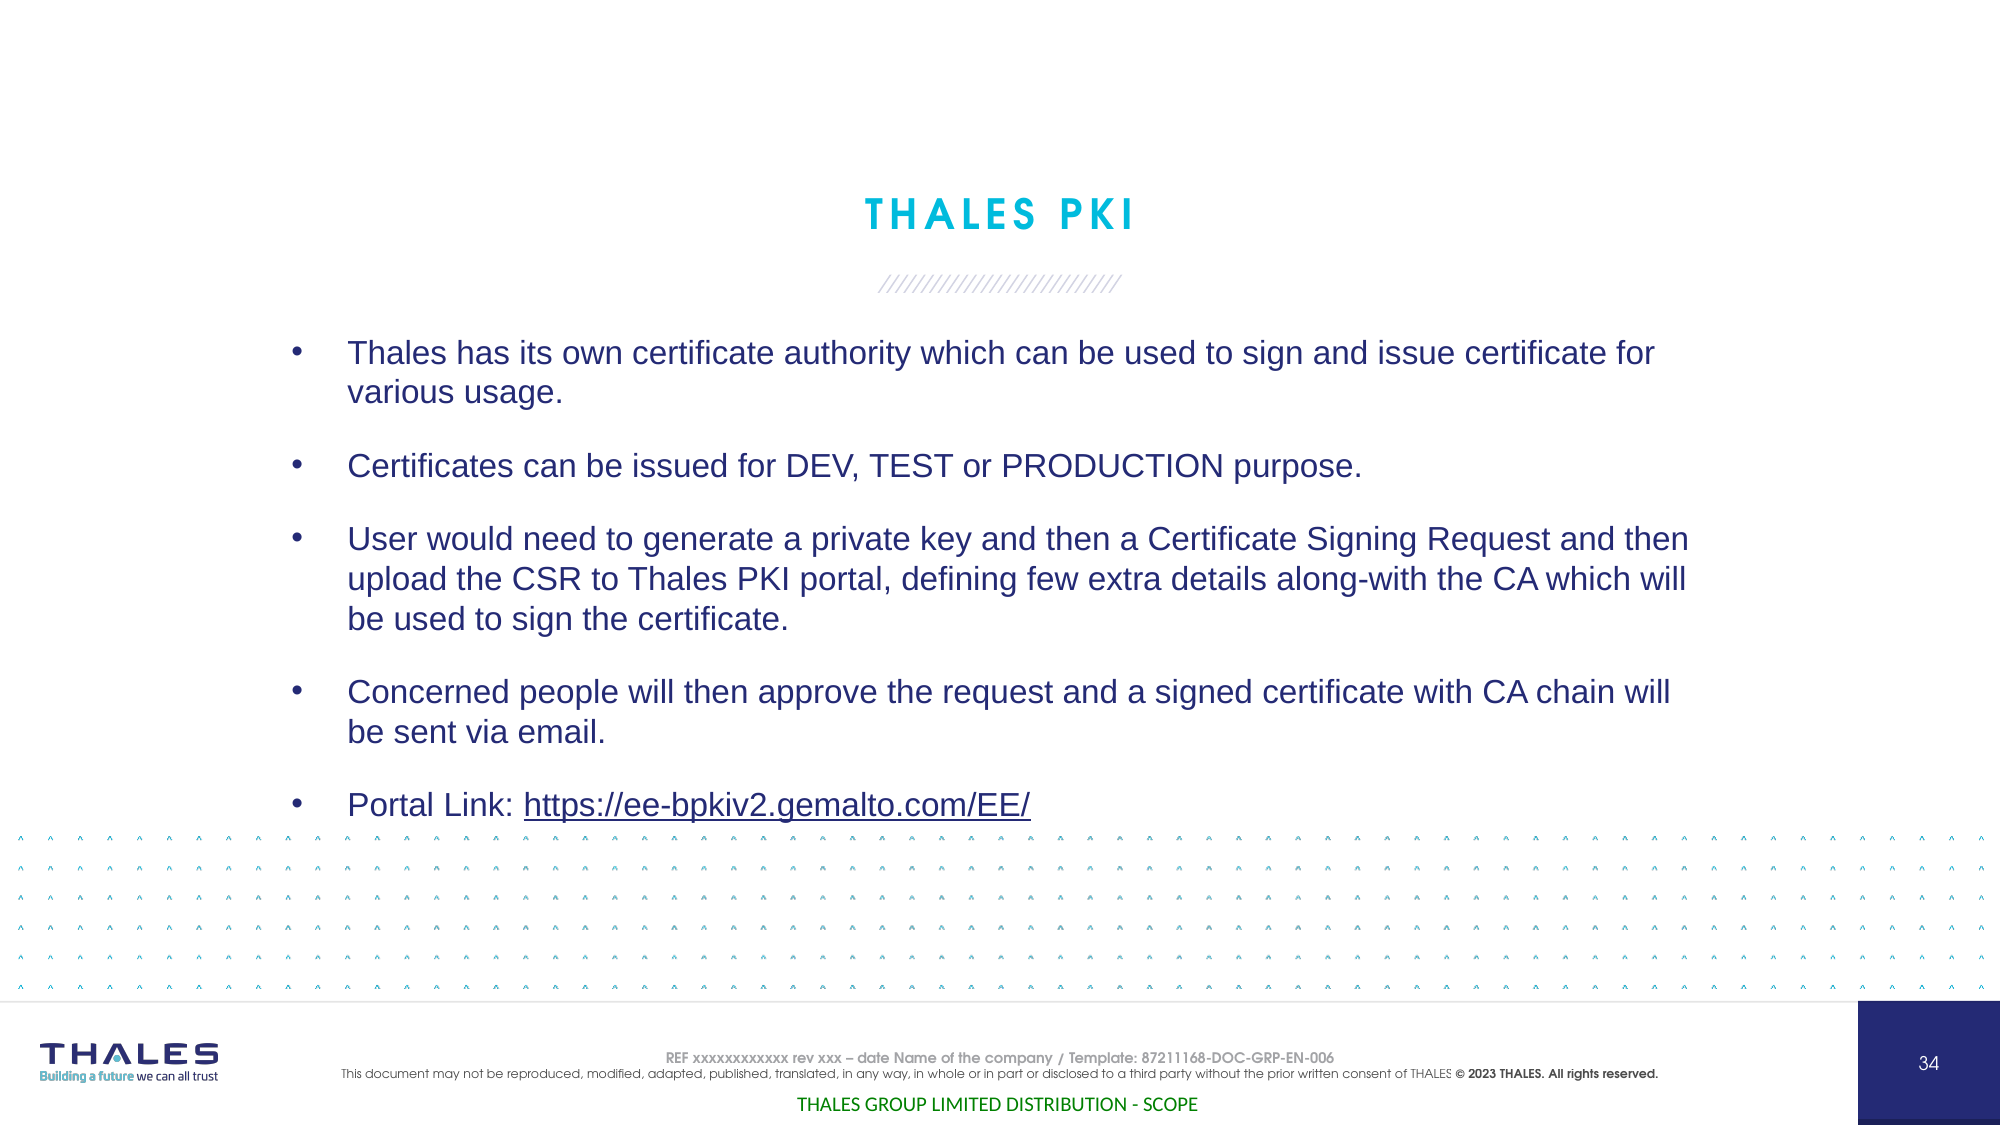

# Thales PKI
Thales has its own certificate authority which can be used to sign and issue certificate for various usage.
Certificates can be issued for DEV, TEST or PRODUCTION purpose.
User would need to generate a private key and then a Certificate Signing Request and then upload the CSR to Thales PKI portal, defining few extra details along-with the CA which will be used to sign the certificate.
Concerned people will then approve the request and a signed certificate with CA chain will be sent via email.
Portal Link: https://ee-bpkiv2.gemalto.com/EE/